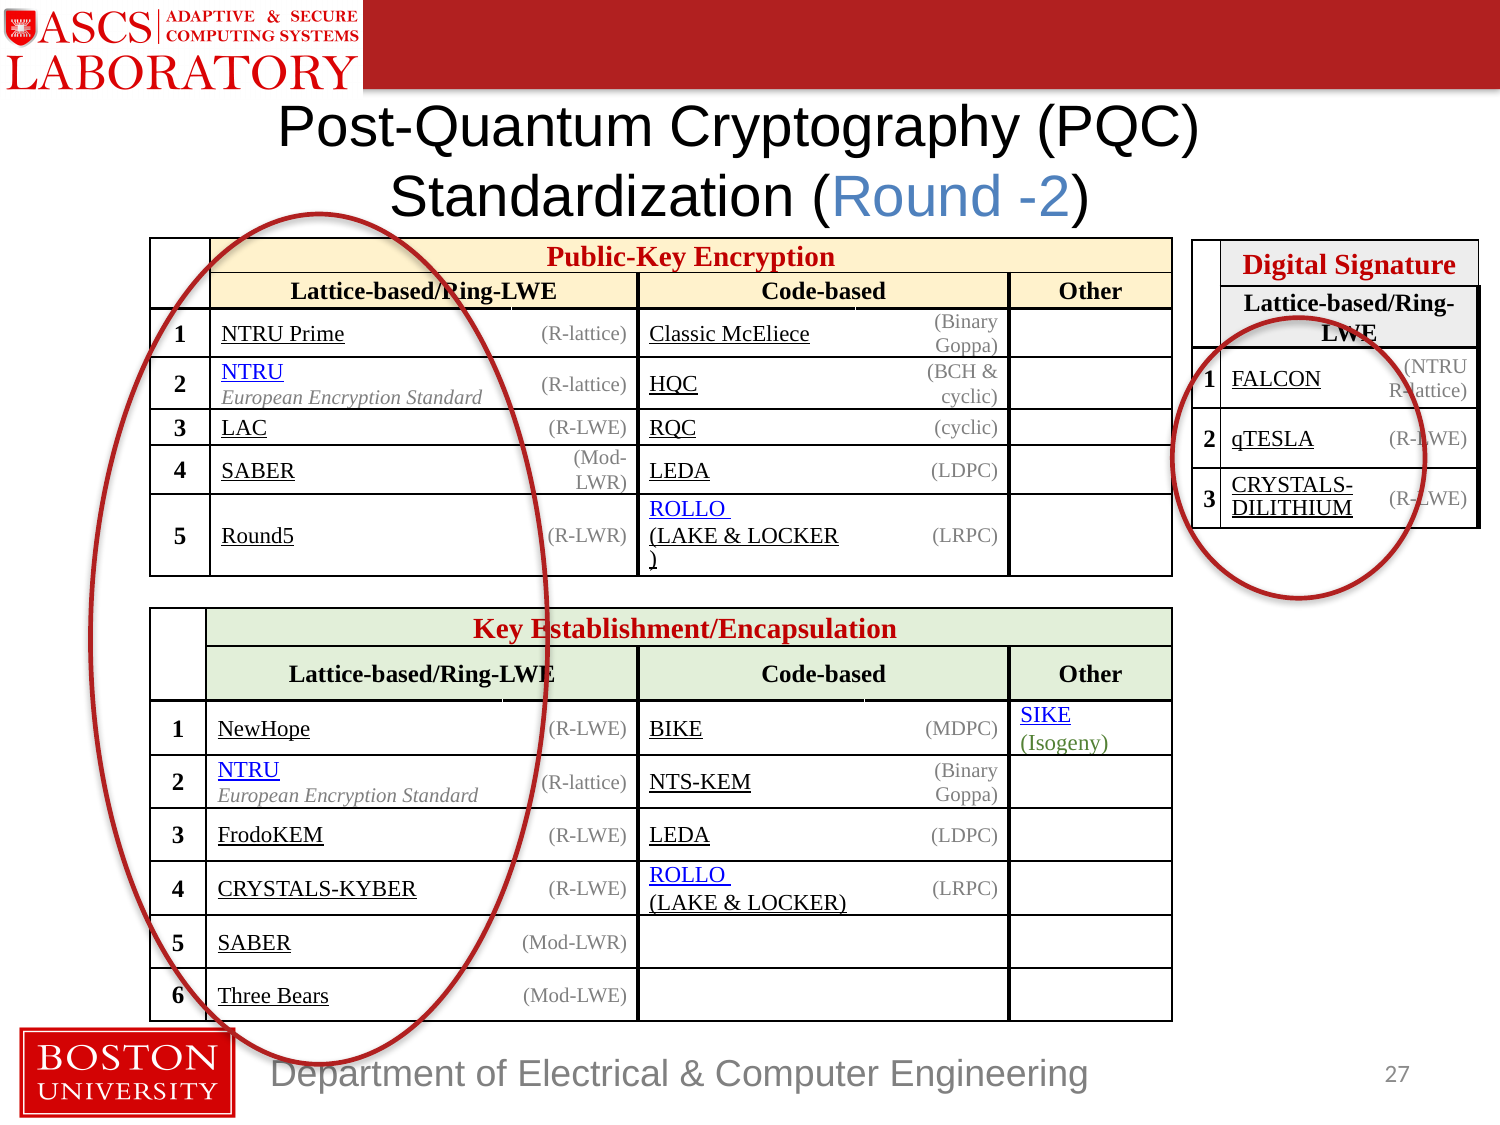

Post-Quantum Cryptography (PQC) Standardization (Round -2)

|  | Public-Key Encryption |  |  |  |  |
| --- | --- | --- | --- | --- | --- |
|  | Lattice-based/Ring-LWE |  | Code-based |  | Other |
| 1 | NTRU Prime | (R-lattice) | Classic McEliece | (Binary Goppa) |  |
| 2 | NTRU European Encryption Standard | (R-lattice) | HQC | (BCH & cyclic) |  |
| 3 | LAC | (R-LWE) | RQC | (cyclic) |  |
| 4 | SABER | (Mod-LWR) | LEDA | (LDPC) |  |
| 5 | Round5 | (R-LWR) | ROLLO (LAKE & LOCKER) | (LRPC) |  |
|  | Digital Signature |  |
| --- | --- | --- |
|  | Lattice-based/Ring-LWE |  |
| 1 | FALCON | (NTRU R-lattice) |
| 2 | qTESLA | (R-LWE) |
| 3 | CRYSTALS-DILITHIUM | (R-LWE) |

|  | Key Establishment/Encapsulation |  |  |  |  |
| --- | --- | --- | --- | --- | --- |
|  | Lattice-based/Ring-LWE |  | Code-based |  | Other |
| 1 | NewHope | (R-LWE) | BIKE | (MDPC) | SIKE (Isogeny) |
| 2 | NTRU European Encryption Standard | (R-lattice) | NTS-KEM | (Binary Goppa) |  |
| 3 | FrodoKEM | (R-LWE) | LEDA | (LDPC) |  |
| 4 | CRYSTALS-KYBER | (R-LWE) | ROLLO (LAKE & LOCKER) | (LRPC) |  |
| 5 | SABER | (Mod-LWR) |  |  |  |
| 6 | Three Bears | (Mod-LWE) |  |  |  |
27